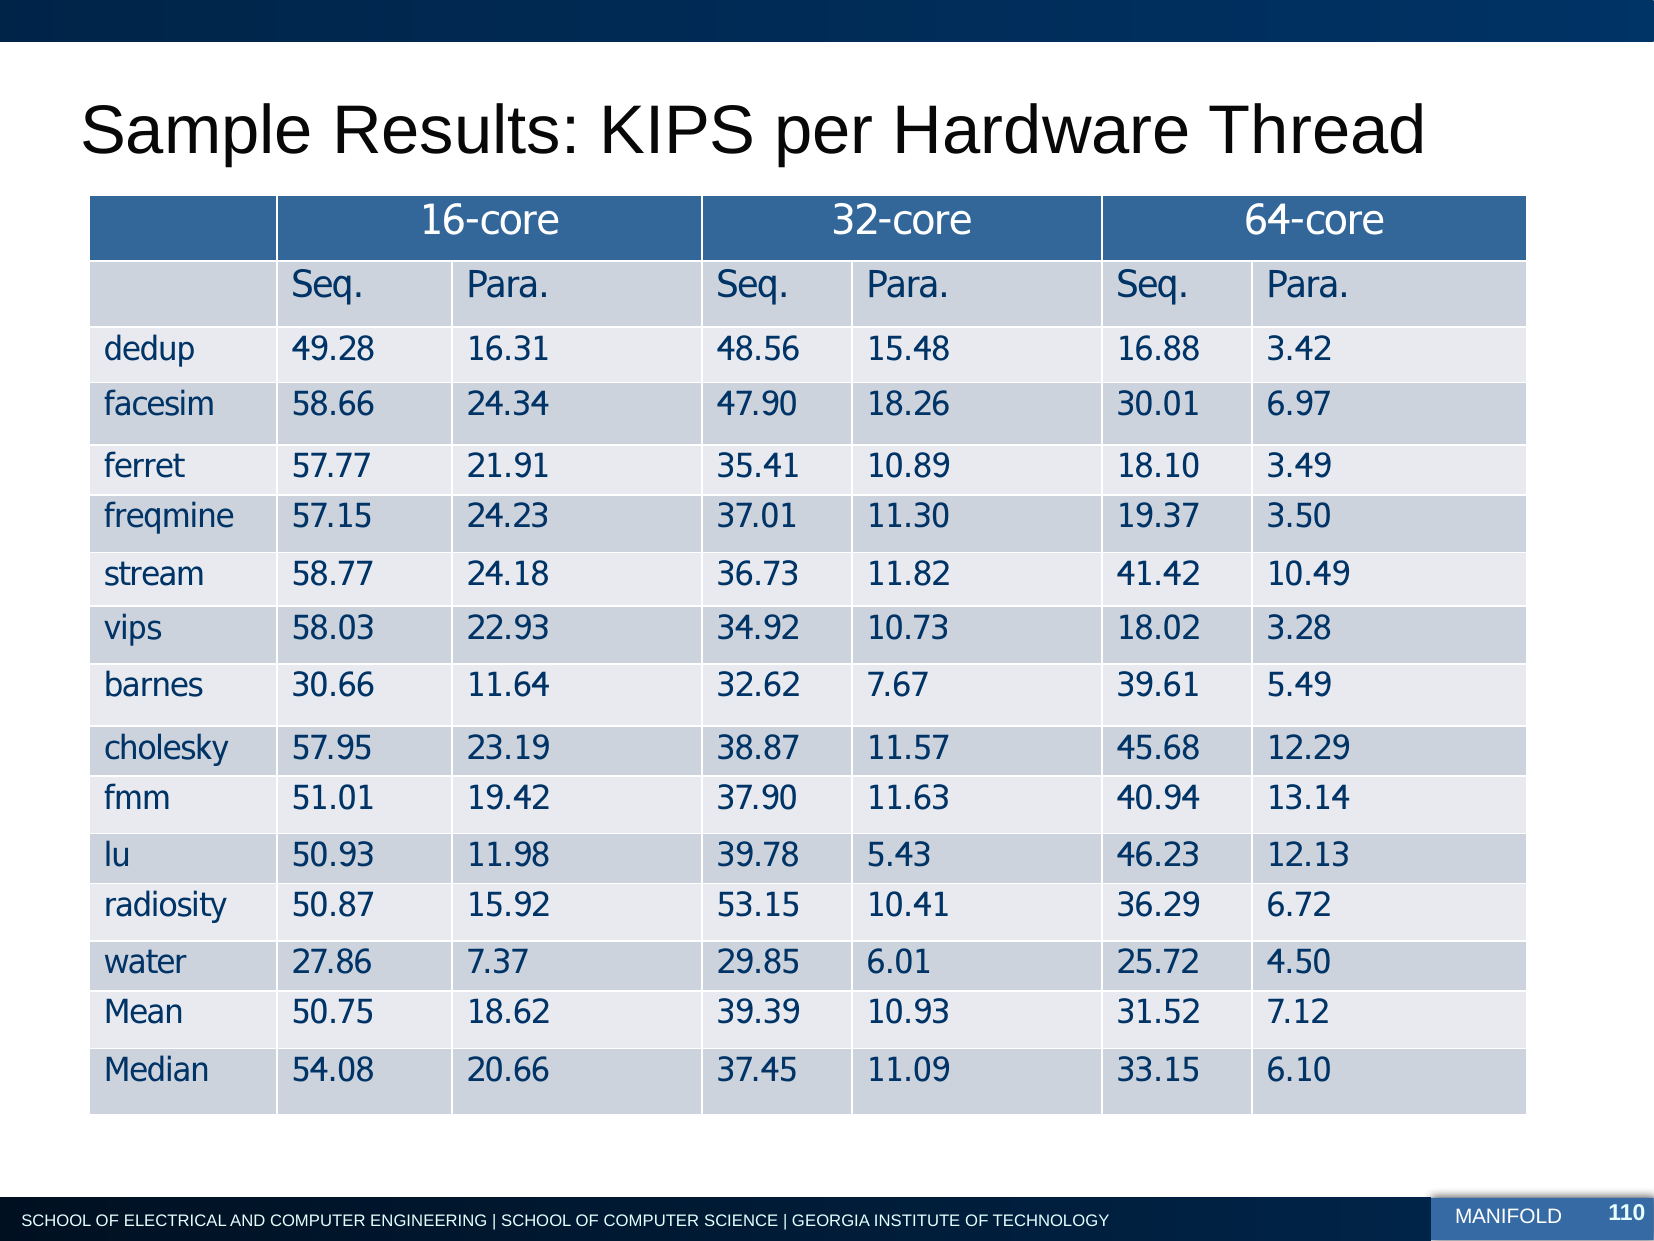

# Sample Results: KIPS per Hardware Thread
|  | 16-core |  | 32-core |  | 64-core |  |
| --- | --- | --- | --- | --- | --- | --- |
|  | Seq. | Para. | Seq. | Para. | Seq. | Para. |
| dedup | 49.28 | 16.31 | 48.56 | 15.48 | 16.88 | 3.42 |
| facesim | 58.66 | 24.34 | 47.90 | 18.26 | 30.01 | 6.97 |
| ferret | 57.77 | 21.91 | 35.41 | 10.89 | 18.10 | 3.49 |
| freqmine | 57.15 | 24.23 | 37.01 | 11.30 | 19.37 | 3.50 |
| stream | 58.77 | 24.18 | 36.73 | 11.82 | 41.42 | 10.49 |
| vips | 58.03 | 22.93 | 34.92 | 10.73 | 18.02 | 3.28 |
| barnes | 30.66 | 11.64 | 32.62 | 7.67 | 39.61 | 5.49 |
| cholesky | 57.95 | 23.19 | 38.87 | 11.57 | 45.68 | 12.29 |
| fmm | 51.01 | 19.42 | 37.90 | 11.63 | 40.94 | 13.14 |
| lu | 50.93 | 11.98 | 39.78 | 5.43 | 46.23 | 12.13 |
| radiosity | 50.87 | 15.92 | 53.15 | 10.41 | 36.29 | 6.72 |
| water | 27.86 | 7.37 | 29.85 | 6.01 | 25.72 | 4.50 |
| Mean | 50.75 | 18.62 | 39.39 | 10.93 | 31.52 | 7.12 |
| Median | 54.08 | 20.66 | 37.45 | 11.09 | 33.15 | 6.10 |
110